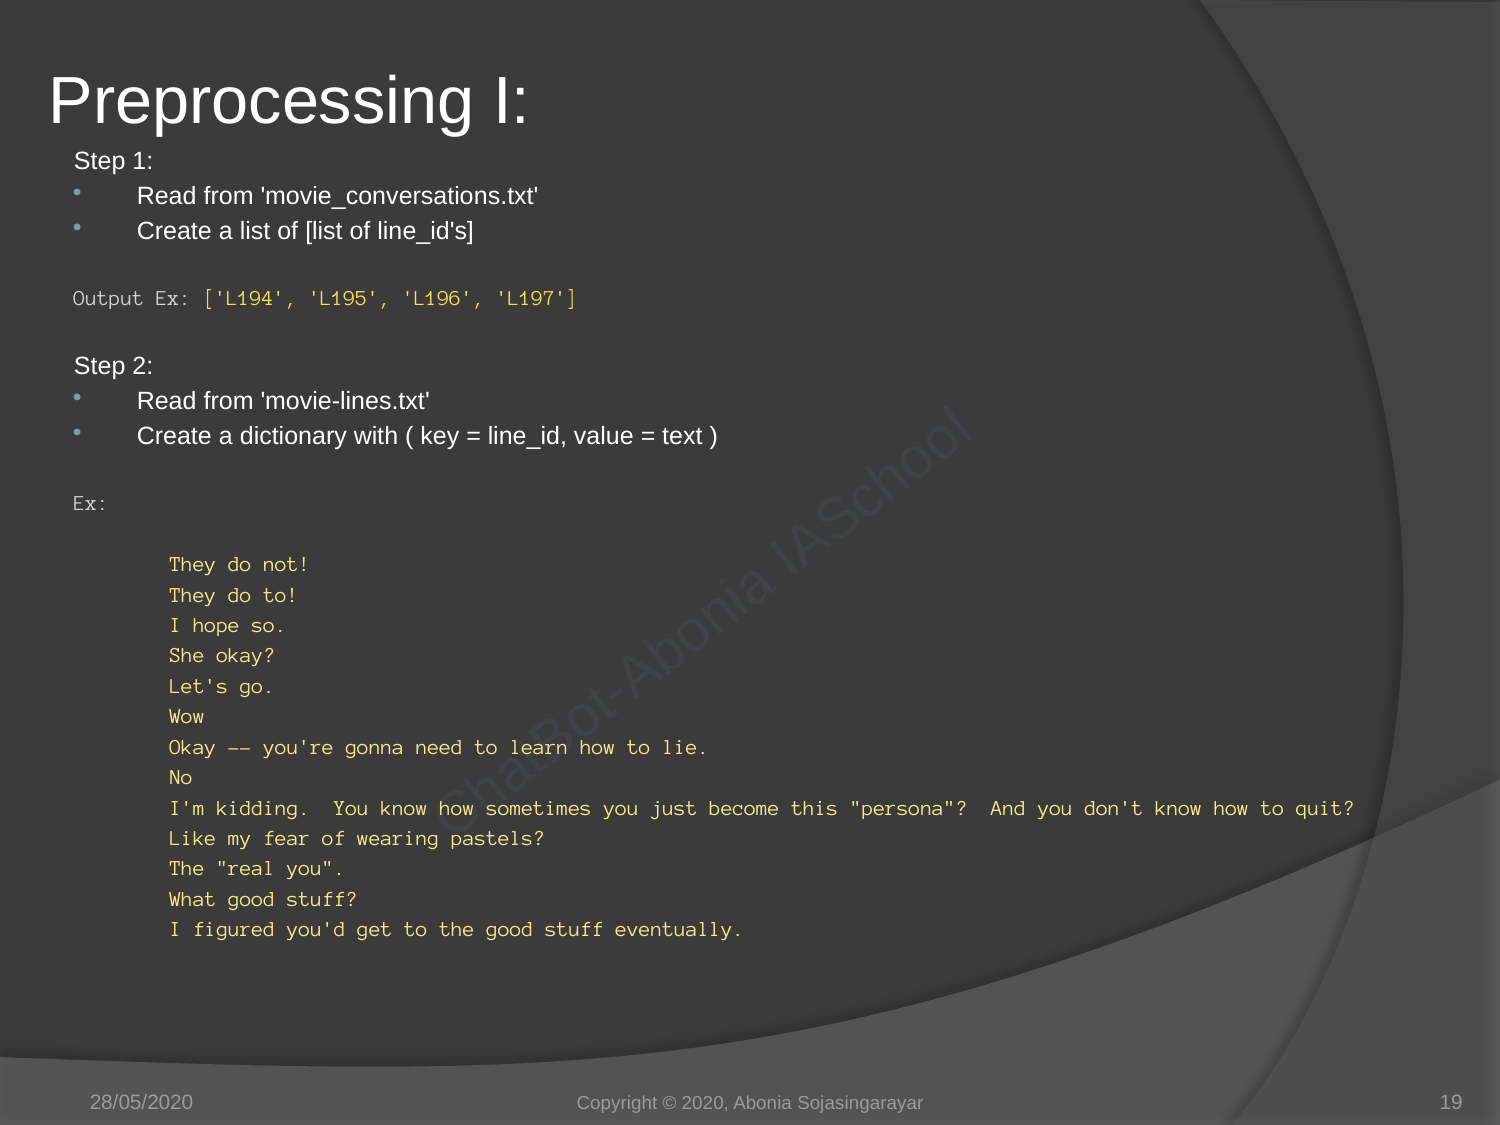

# Preprocessing I:
Step 1:
Read from 'movie_conversations.txt'
Create a list of [list of line_id's]

Output Ex: ['L194', 'L195', 'L196', 'L197']

Step 2:
Read from 'movie-lines.txt'
Create a dictionary with ( key = line_id, value = text )

Ex:

They do not!
They do to!
I hope so.
She okay?
Let's go.
Wow
Okay -- you're gonna need to learn how to lie.
No
I'm kidding.  You know how sometimes you just become this "persona"?  And you don't know how to quit?
Like my fear of wearing pastels?
The "real you".
What good stuff?
I figured you'd get to the good stuff eventually.

28/05/2020
Copyright © 2020, Abonia Sojasingarayar
19